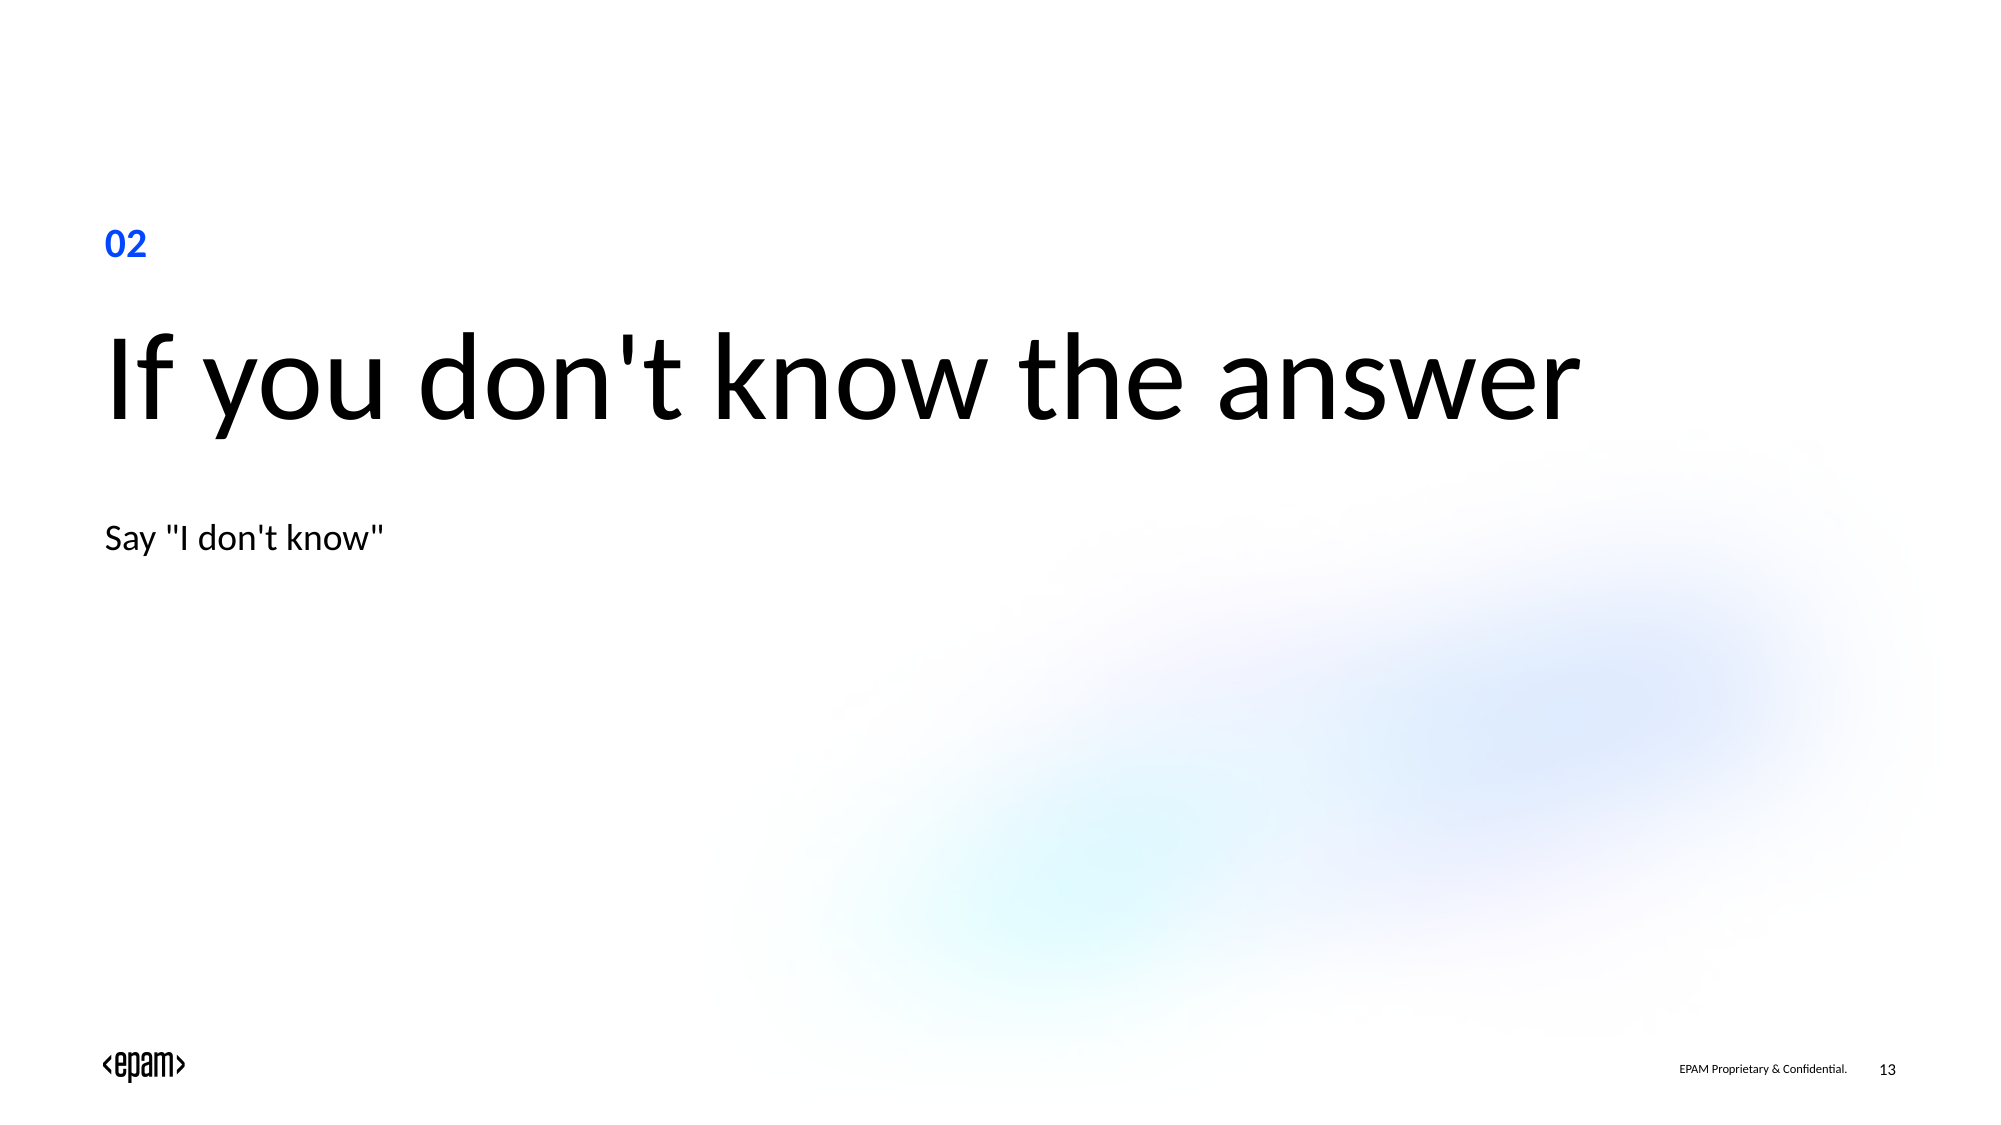

02
If you don't know the answer
Say "I don't know"